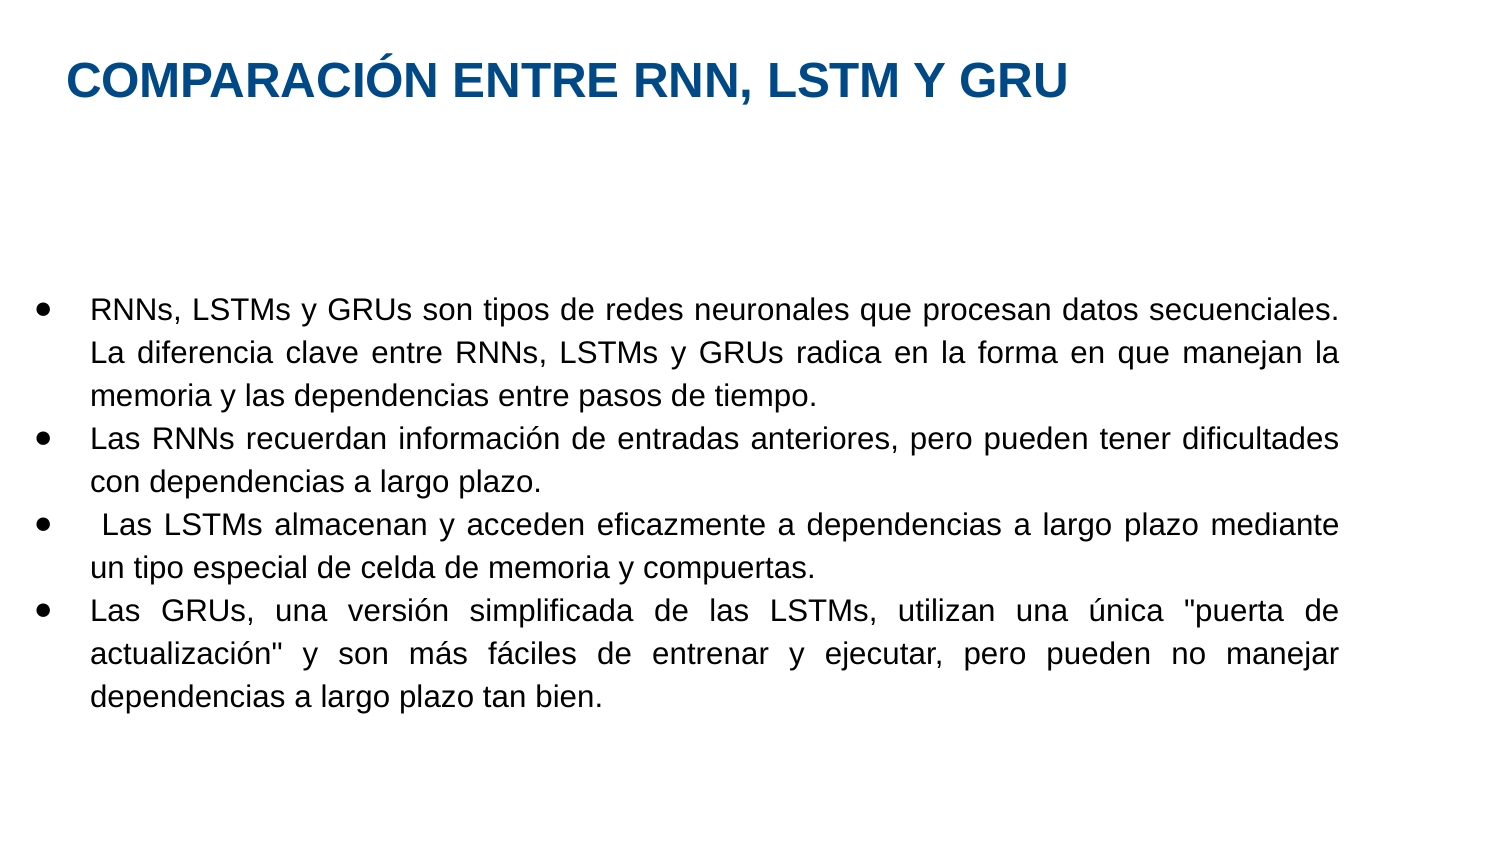

# COMPARACIÓN ENTRE RNN, LSTM Y GRU
RNNs, LSTMs y GRUs son tipos de redes neuronales que procesan datos secuenciales. La diferencia clave entre RNNs, LSTMs y GRUs radica en la forma en que manejan la memoria y las dependencias entre pasos de tiempo.
Las RNNs recuerdan información de entradas anteriores, pero pueden tener dificultades con dependencias a largo plazo.
 Las LSTMs almacenan y acceden eficazmente a dependencias a largo plazo mediante un tipo especial de celda de memoria y compuertas.
Las GRUs, una versión simplificada de las LSTMs, utilizan una única "puerta de actualización" y son más fáciles de entrenar y ejecutar, pero pueden no manejar dependencias a largo plazo tan bien.